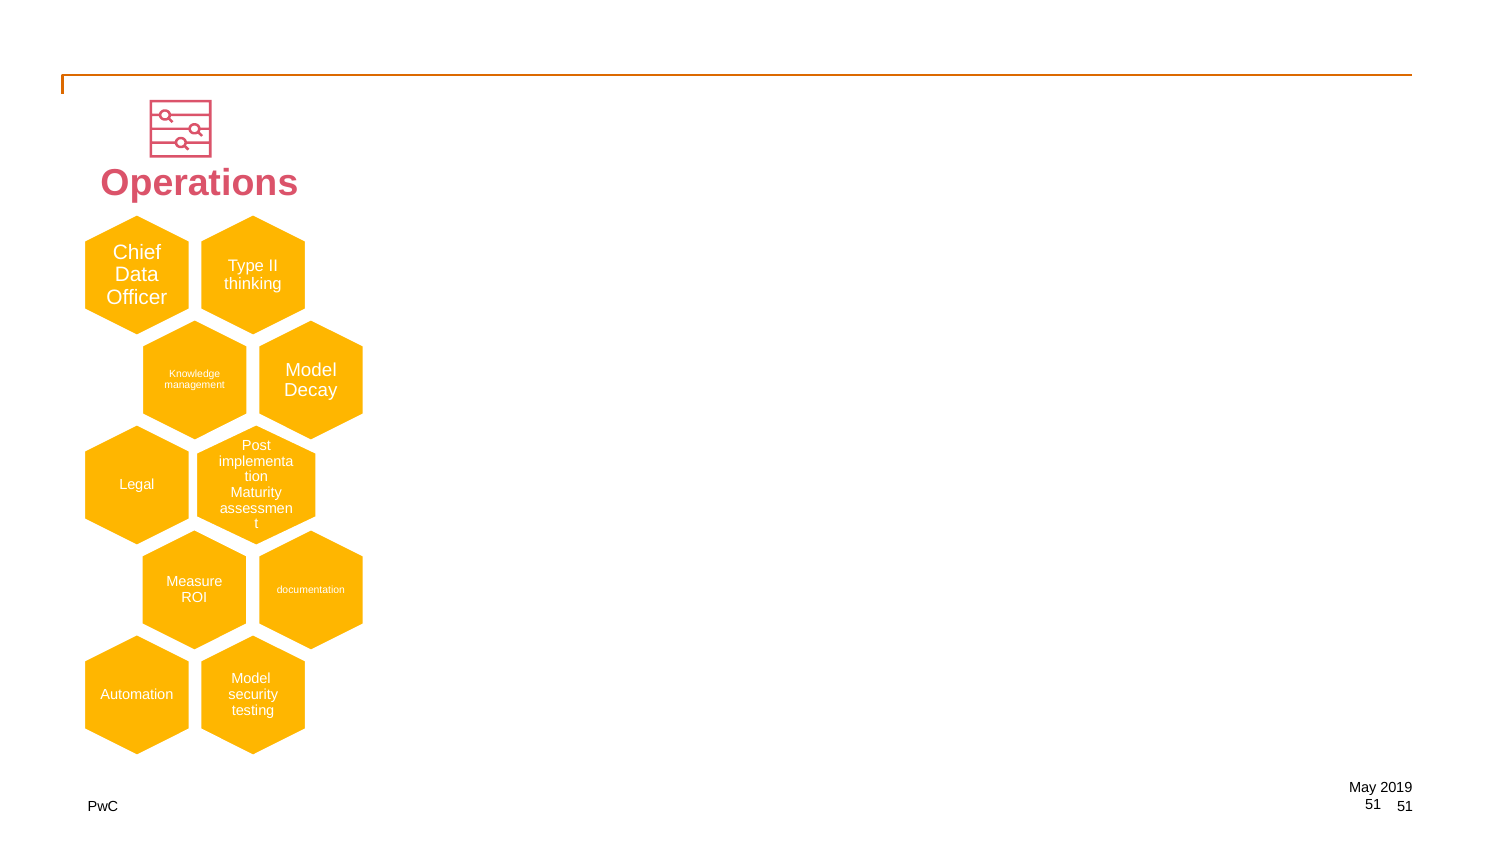

#

Operations
Chief Data Officer
Type II thinking

Knowledge management
Model Decay

Legal
Post implementation Maturity assessment

Measure ROI
documentation

Automation
Model  security testing

May 2019
51
51